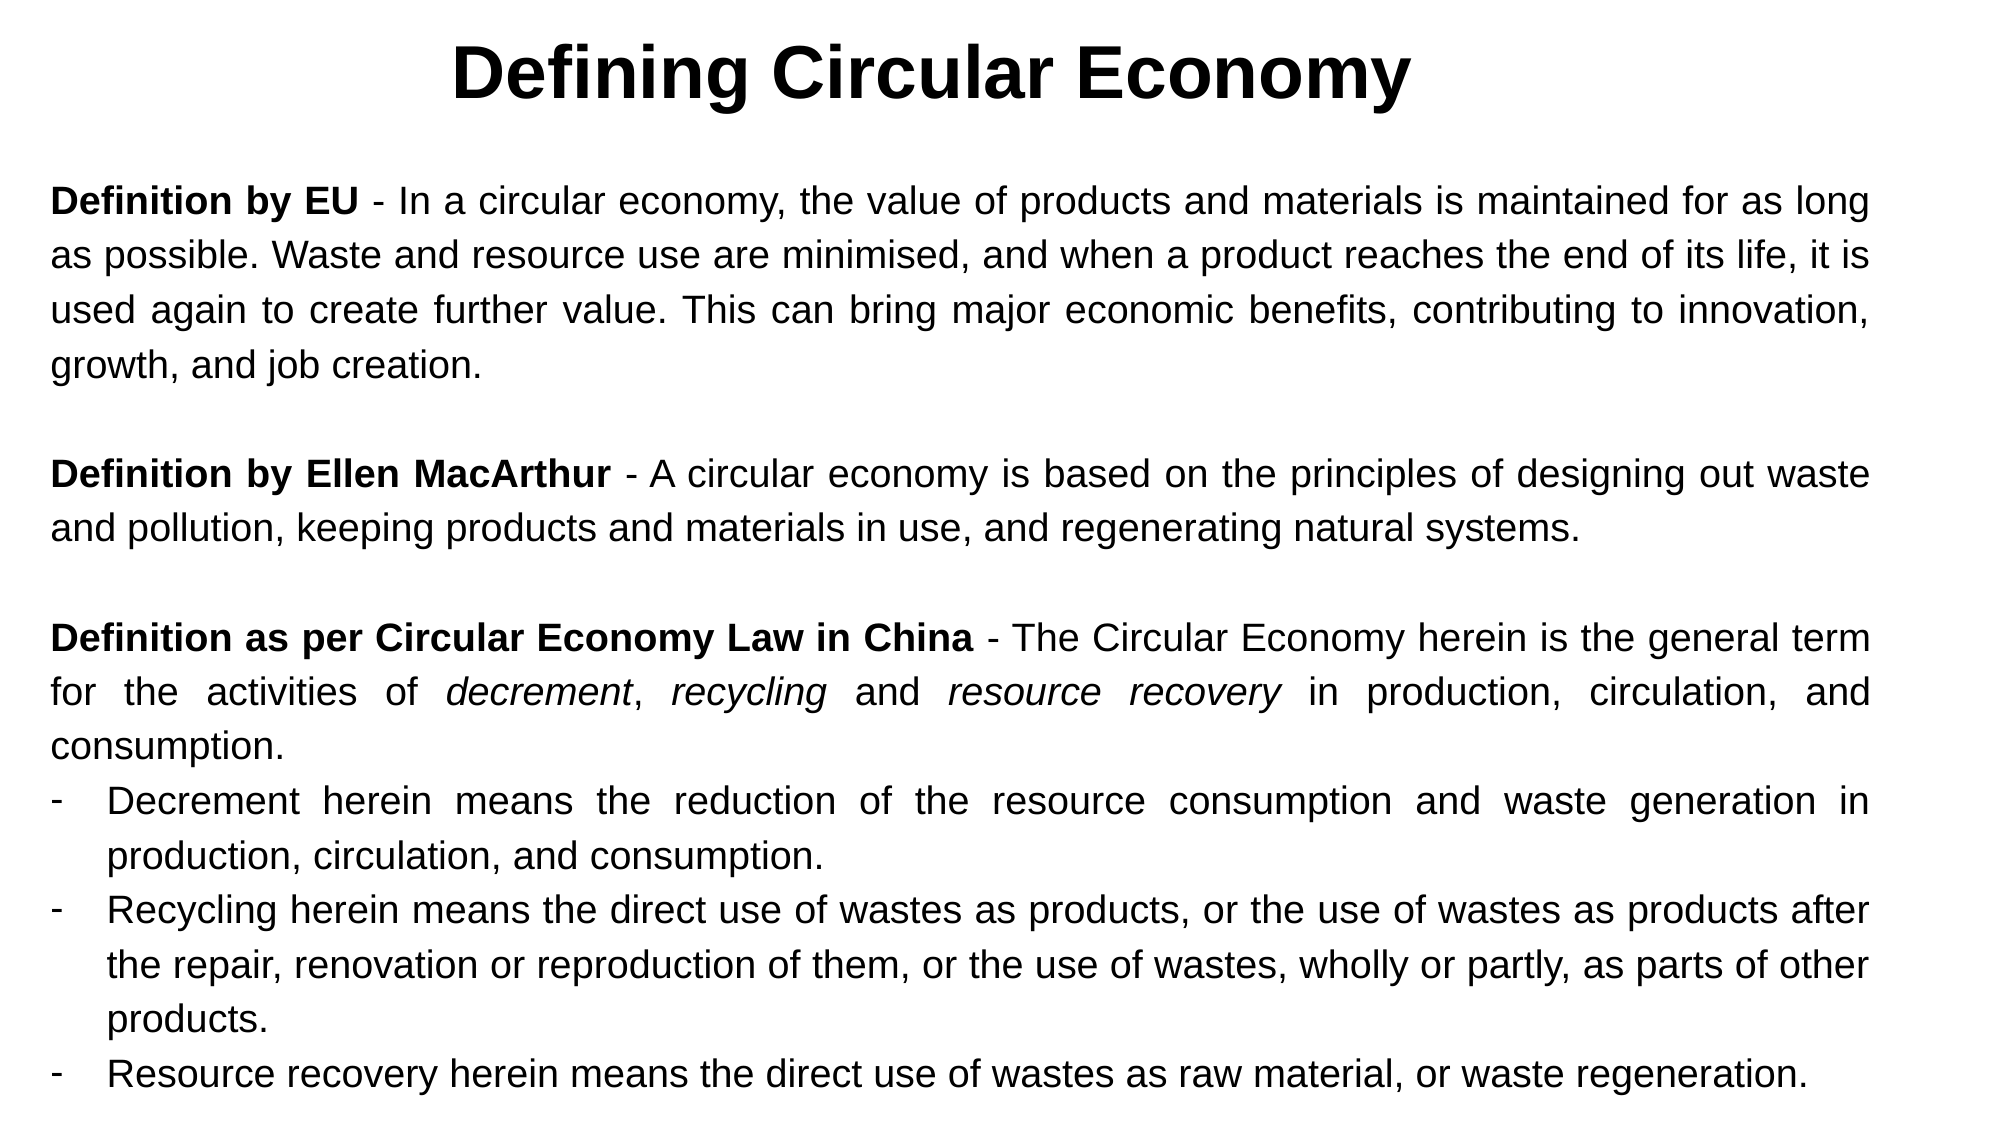

Defining Circular Economy
Definition by EU - In a circular economy, the value of products and materials is maintained for as long as possible. Waste and resource use are minimised, and when a product reaches the end of its life, it is used again to create further value. This can bring major economic benefits, contributing to innovation, growth, and job creation.

Definition by Ellen MacArthur - A circular economy is based on the principles of designing out waste and pollution, keeping products and materials in use, and regenerating natural systems.

Definition as per Circular Economy Law in China - The Circular Economy herein is the general term for the activities of decrement, recycling and resource recovery in production, circulation, and consumption.
Decrement herein means the reduction of the resource consumption and waste generation in production, circulation, and consumption.
Recycling herein means the direct use of wastes as products, or the use of wastes as products after the repair, renovation or reproduction of them, or the use of wastes, wholly or partly, as parts of other products.
Resource recovery herein means the direct use of wastes as raw material, or waste regeneration.